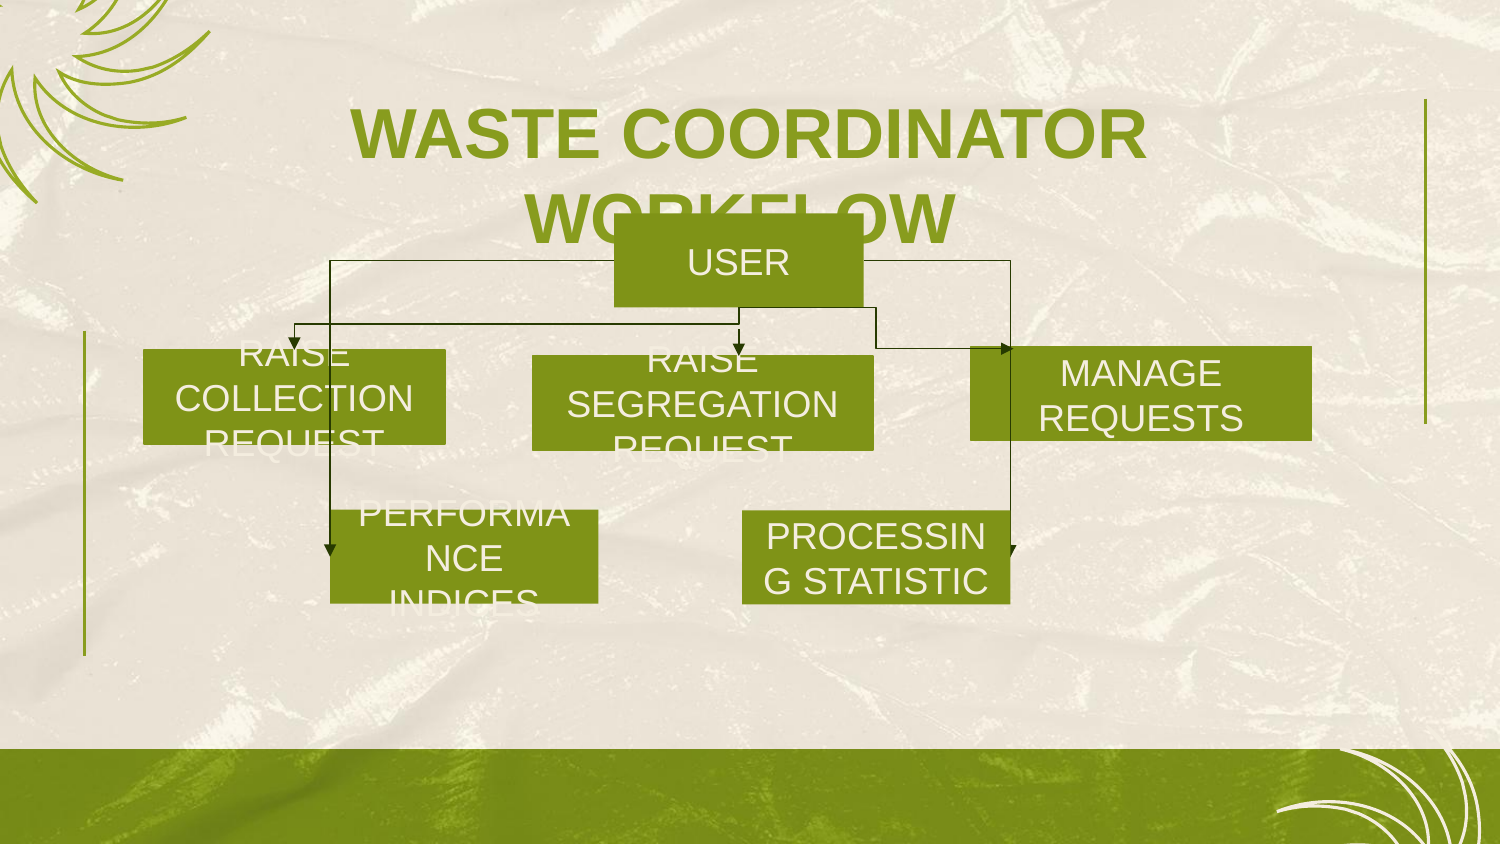

# WASTE COORDINATOR WORKFLOW
USER
MANAGE REQUESTS
RAISE COLLECTION REQUEST
RAISE SEGREGATION REQUEST
PERFORMANCE INDICES
PROCESSING STATISTIC